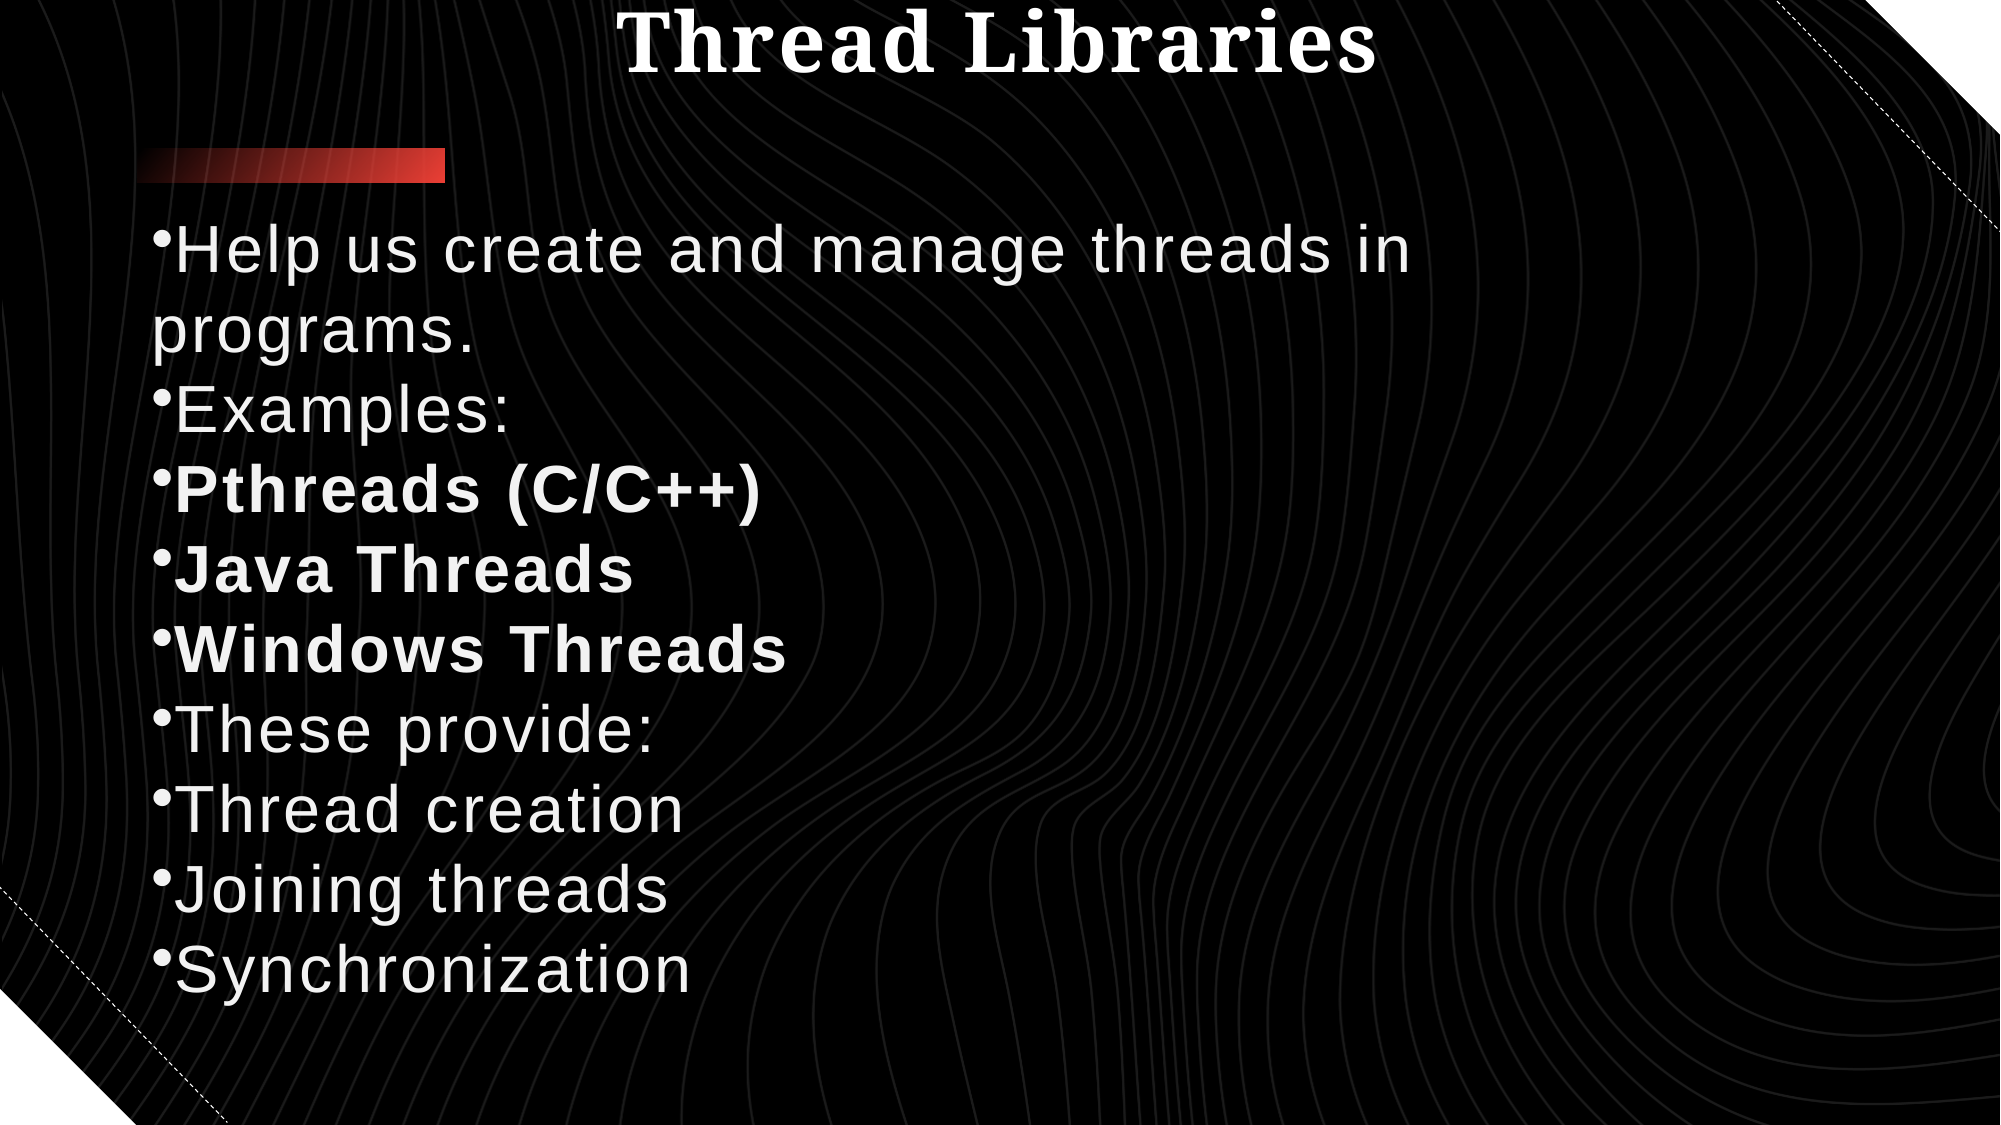

# Thread Libraries
Help us create and manage threads in programs.
Examples:
Pthreads (C/C++)
Java Threads
Windows Threads
These provide:
Thread creation
Joining threads
Synchronization